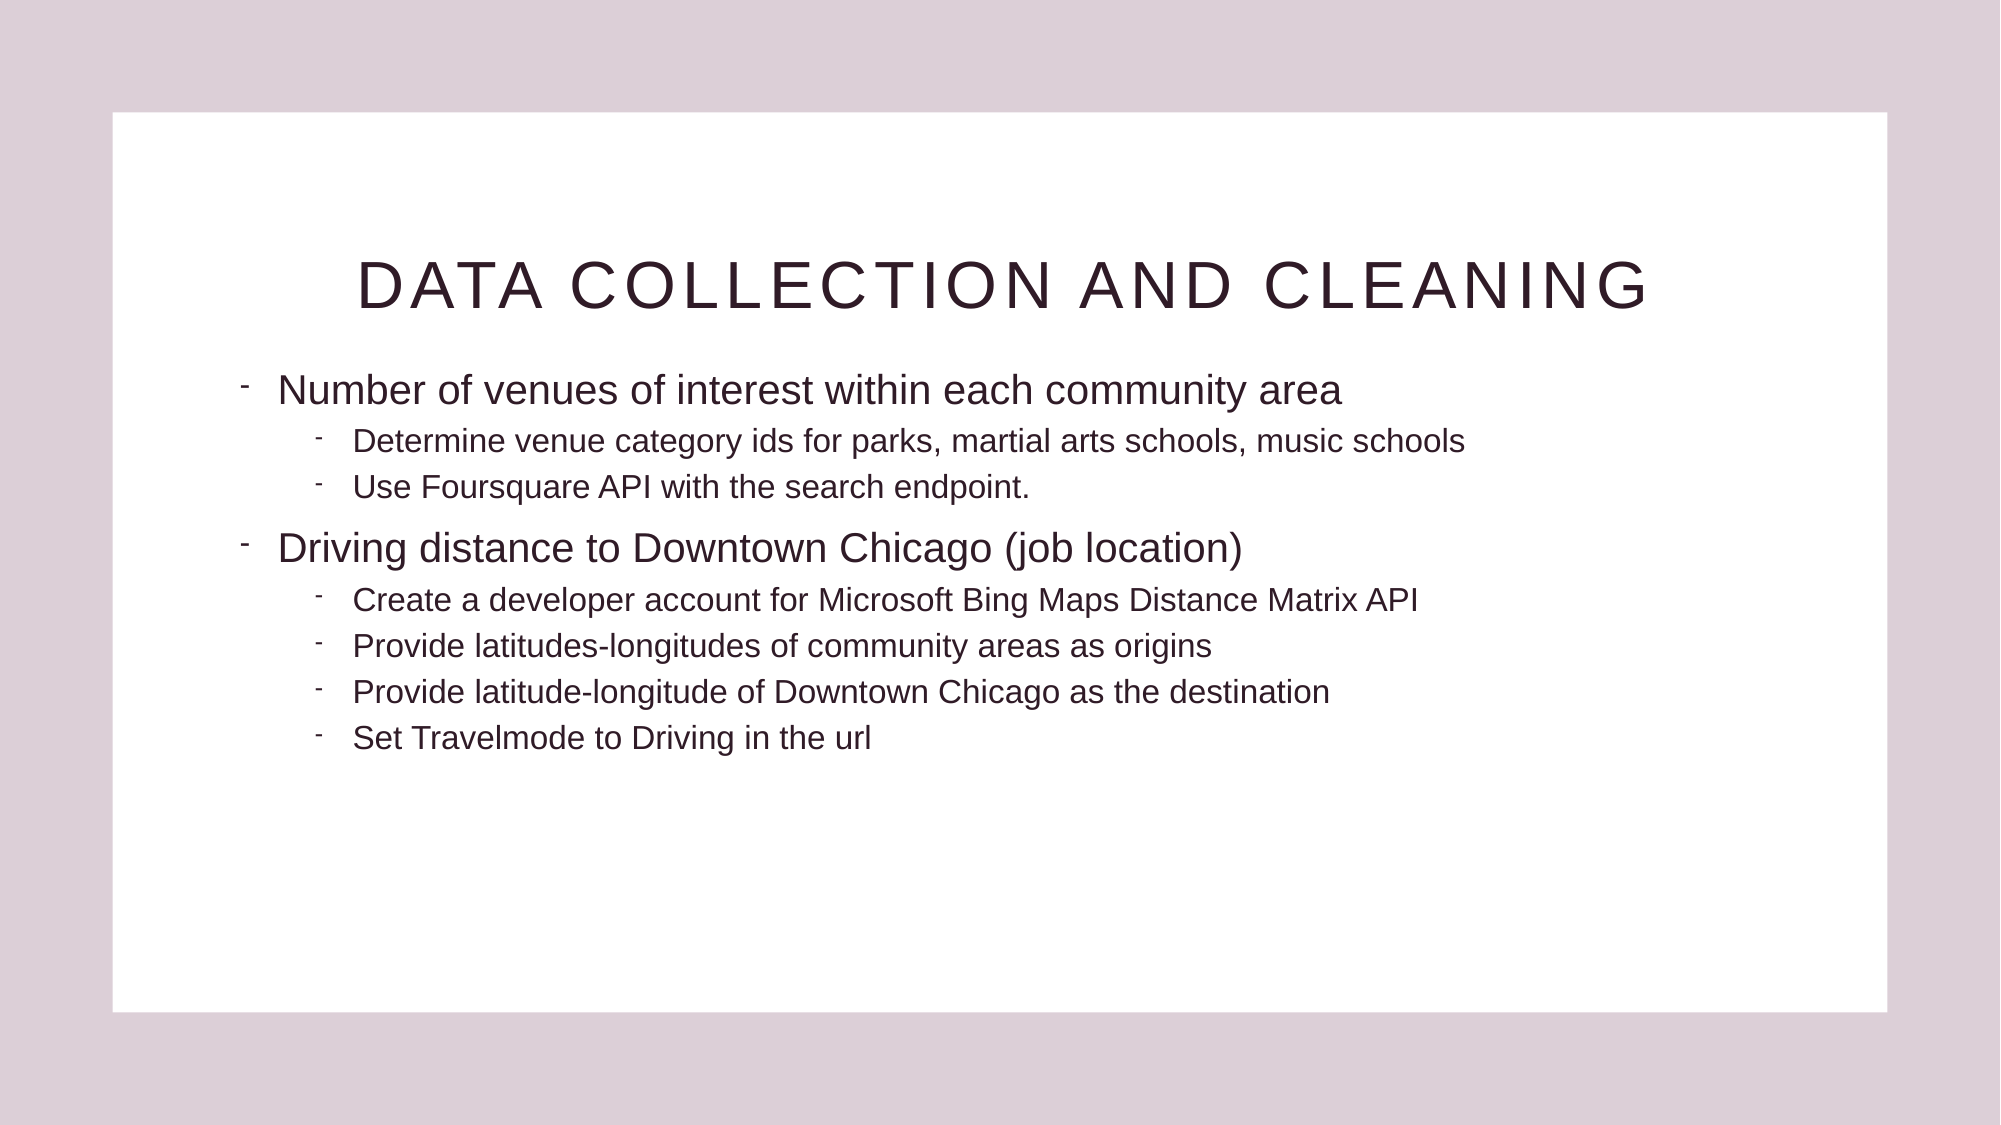

# Data collection and cleaning
Number of venues of interest within each community area
Determine venue category ids for parks, martial arts schools, music schools
Use Foursquare API with the search endpoint.
Driving distance to Downtown Chicago (job location)
Create a developer account for Microsoft Bing Maps Distance Matrix API
Provide latitudes-longitudes of community areas as origins
Provide latitude-longitude of Downtown Chicago as the destination
Set Travelmode to Driving in the url